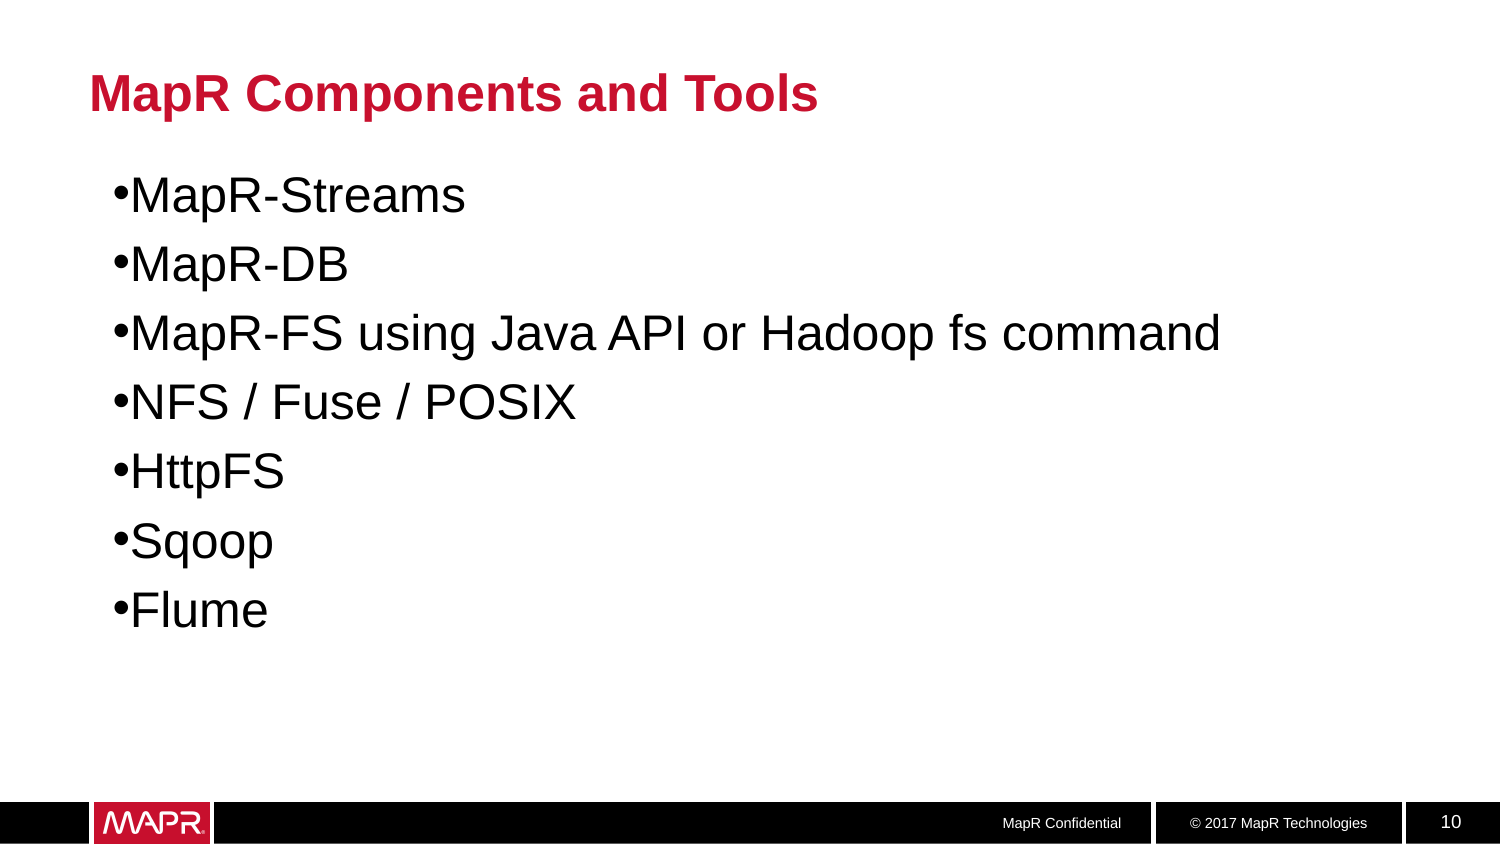

# MapR Components and Tools
MapR-Streams
MapR-DB
MapR-FS using Java API or Hadoop fs command
NFS / Fuse / POSIX
HttpFS
Sqoop
Flume